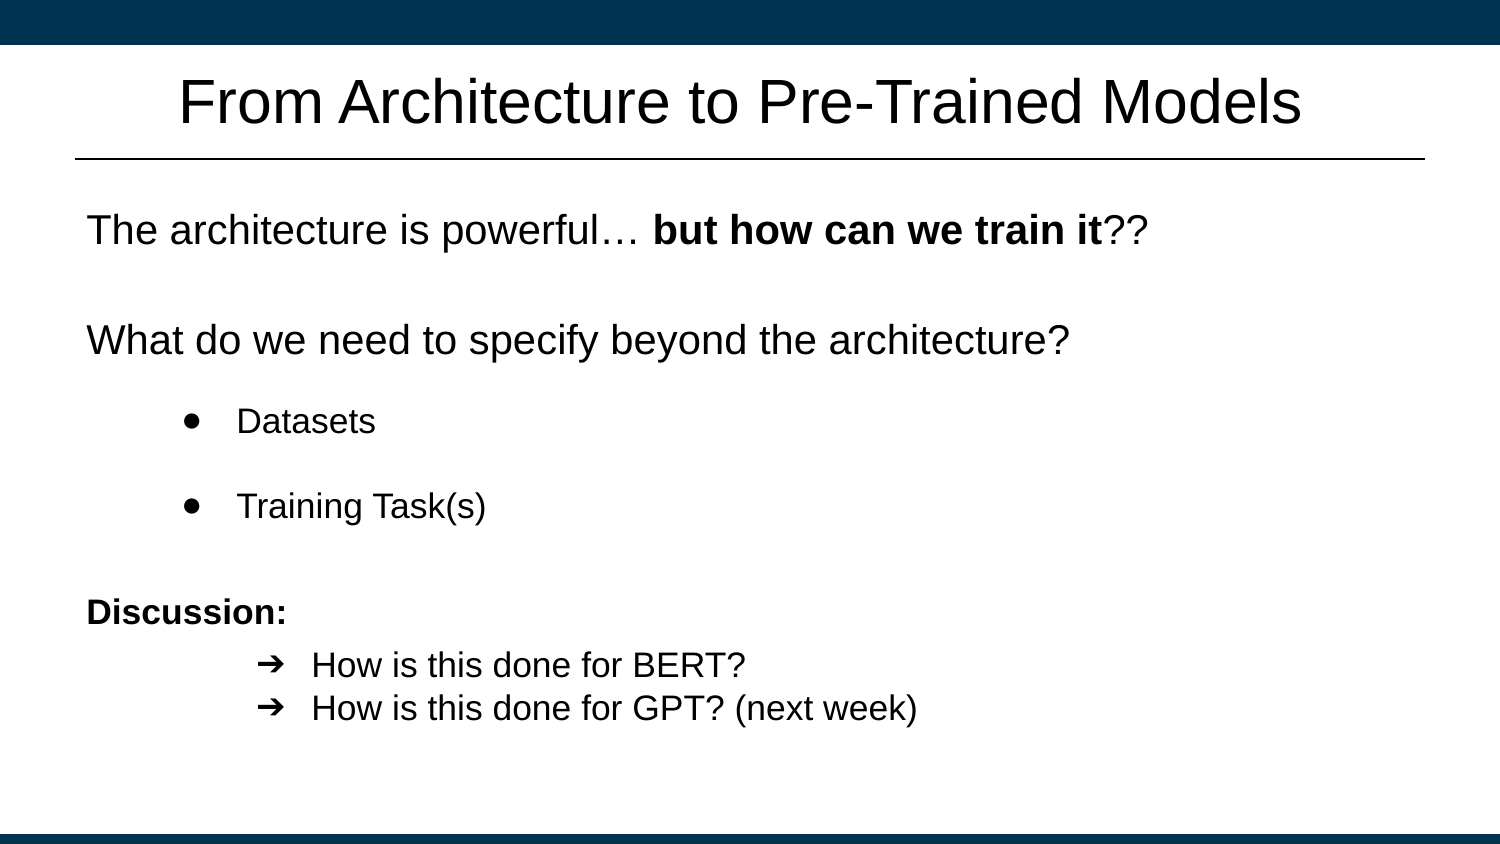

# From Architecture to Pre-Trained Models
The architecture is powerful… but how can we train it??
What do we need to specify beyond the architecture?
Datasets
Training Task(s)

Discussion:
How is this done for BERT?
How is this done for GPT? (next week)